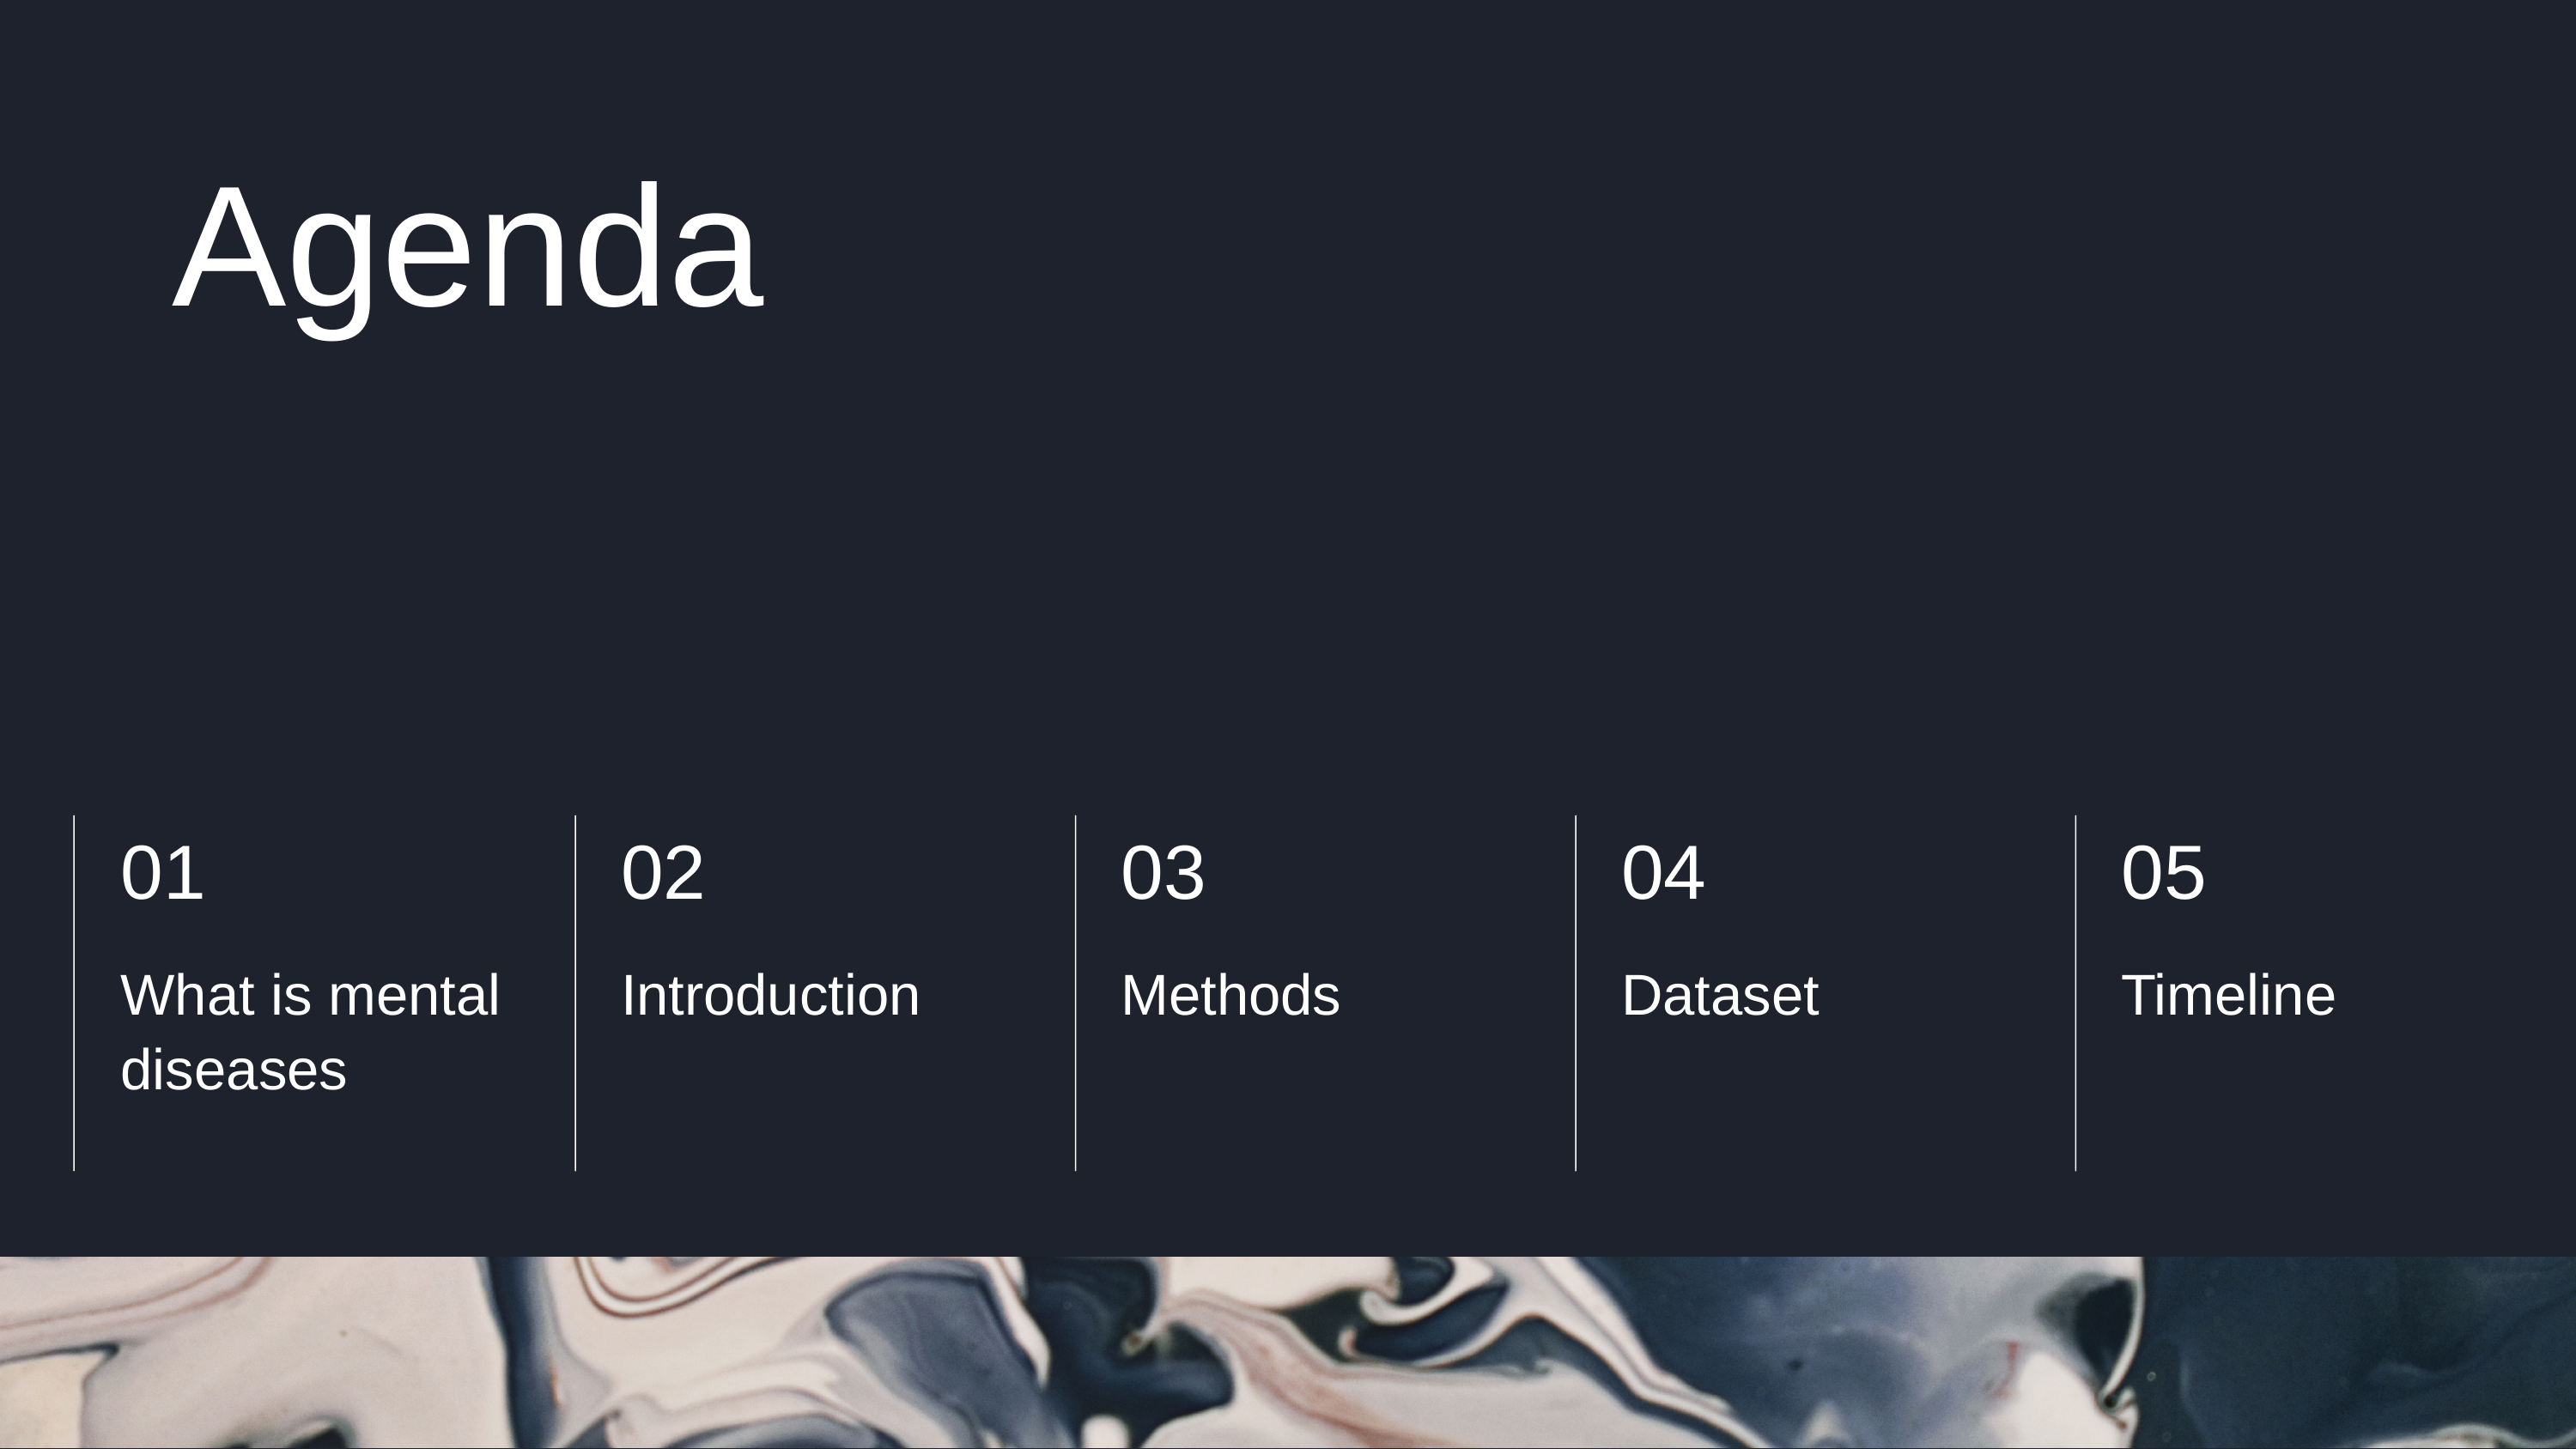

Agenda

01
What is mental diseases
02
Introduction
03
Methods
04
Dataset
05
Timeline